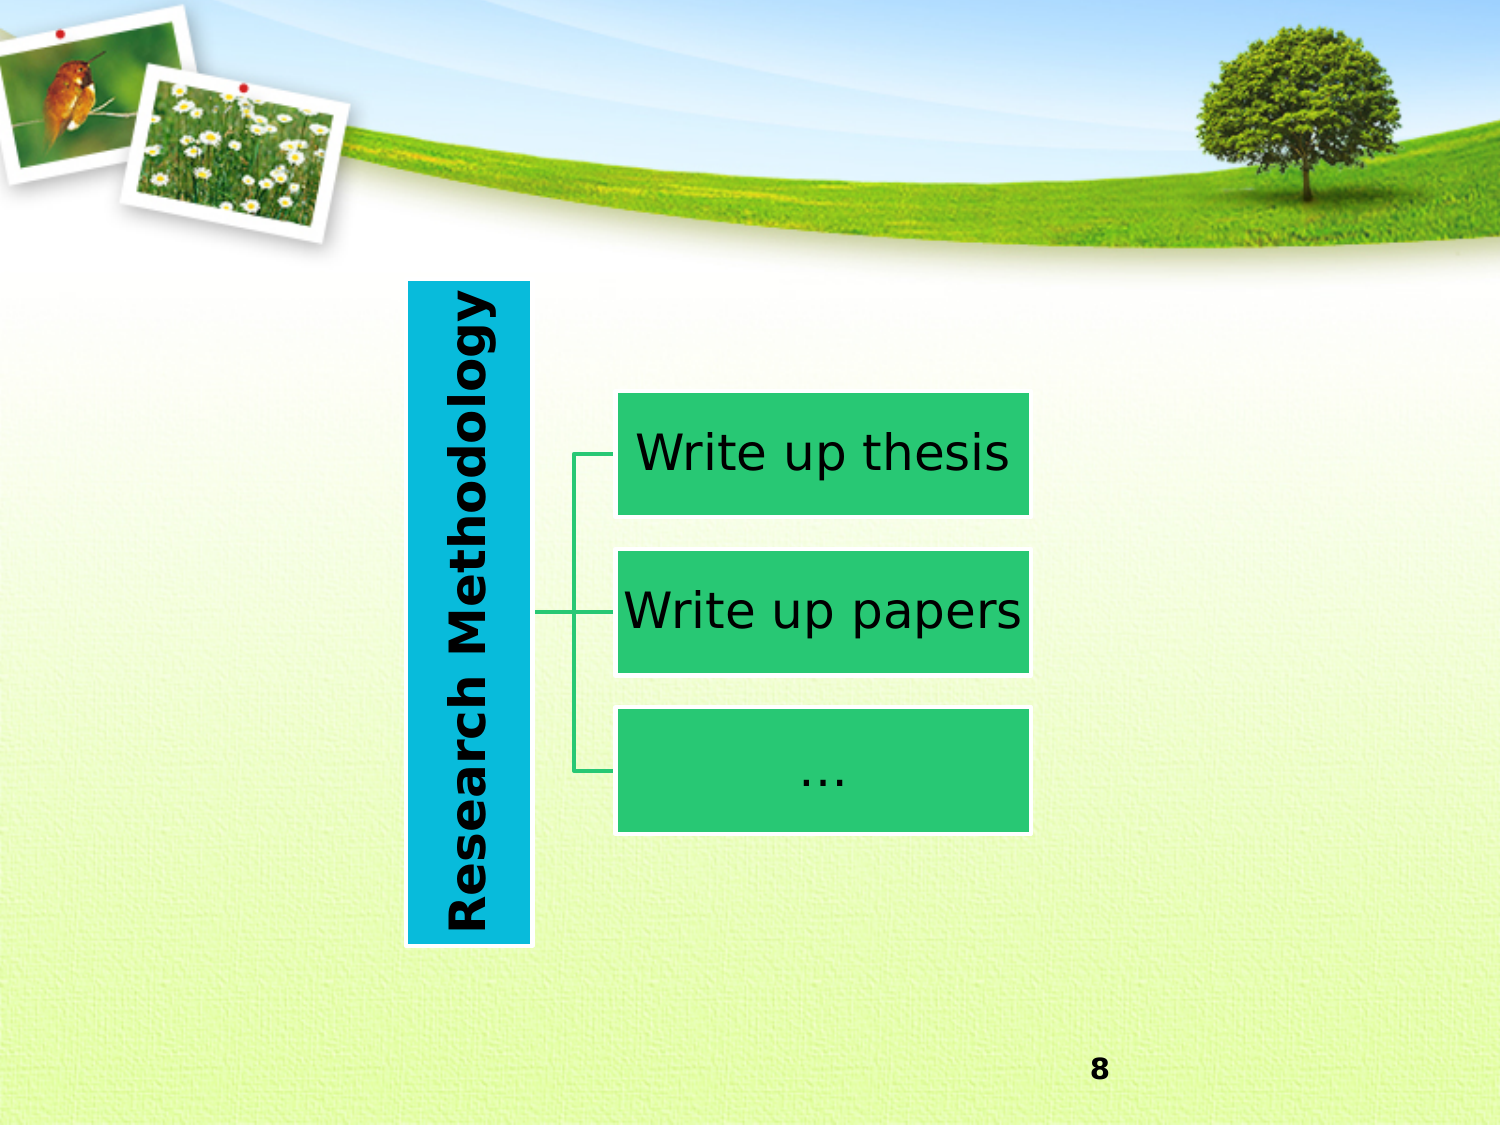

Research Methodology
Write up thesis
Write up papers
…
8